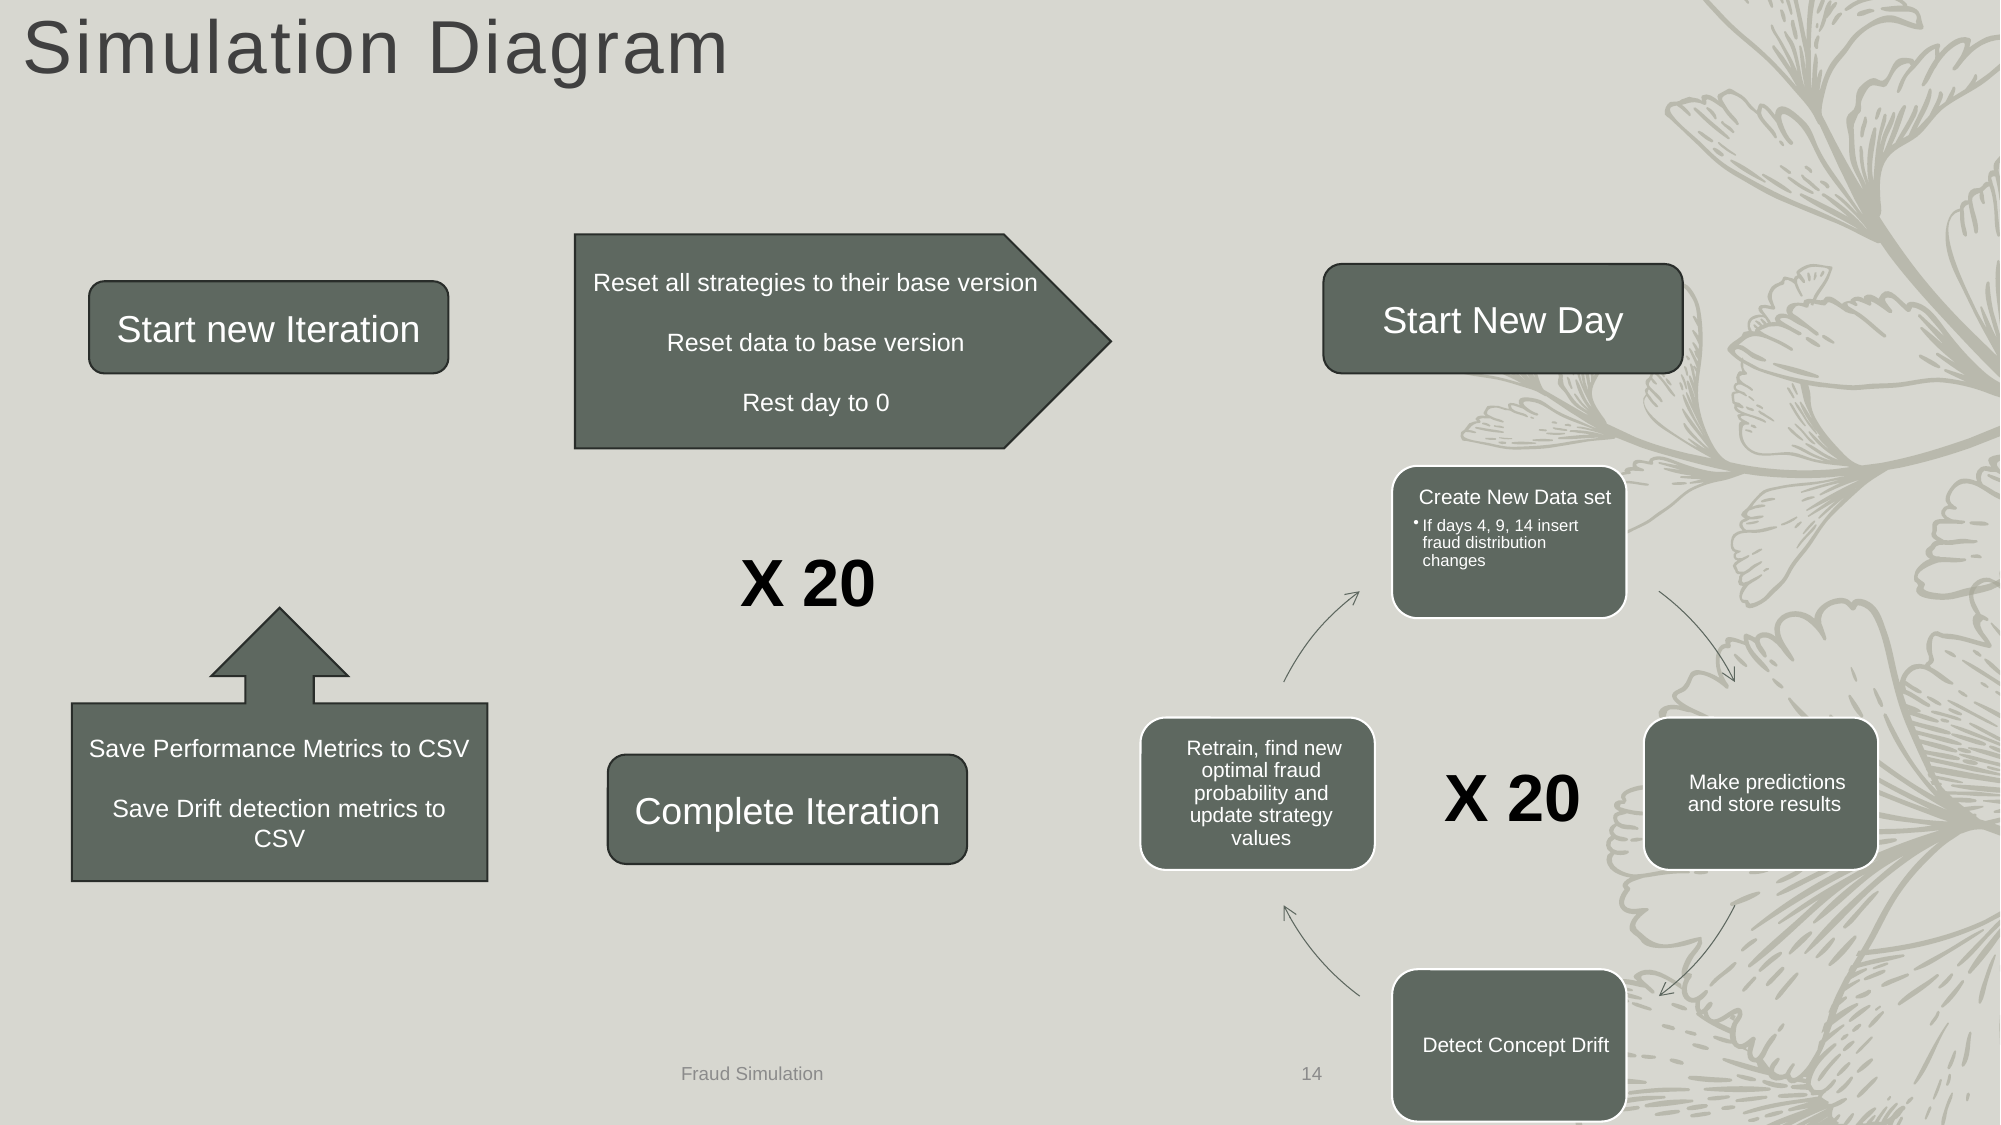

# Simulation Diagram
Reset all strategies to their base version

Reset data to base version

Rest day to 0
Start New Day
Start new Iteration
 Create New Data set
If days 4, 9, 14 insert fraud distribution changes
 Make predictions and store results
 Detect Concept Drift
 Retrain, find new optimal fraud probability and update strategy values
X 20
Save Performance Metrics to CSV

Save Drift detection metrics to CSV
X 20
Complete Iteration
Fraud Simulation
14